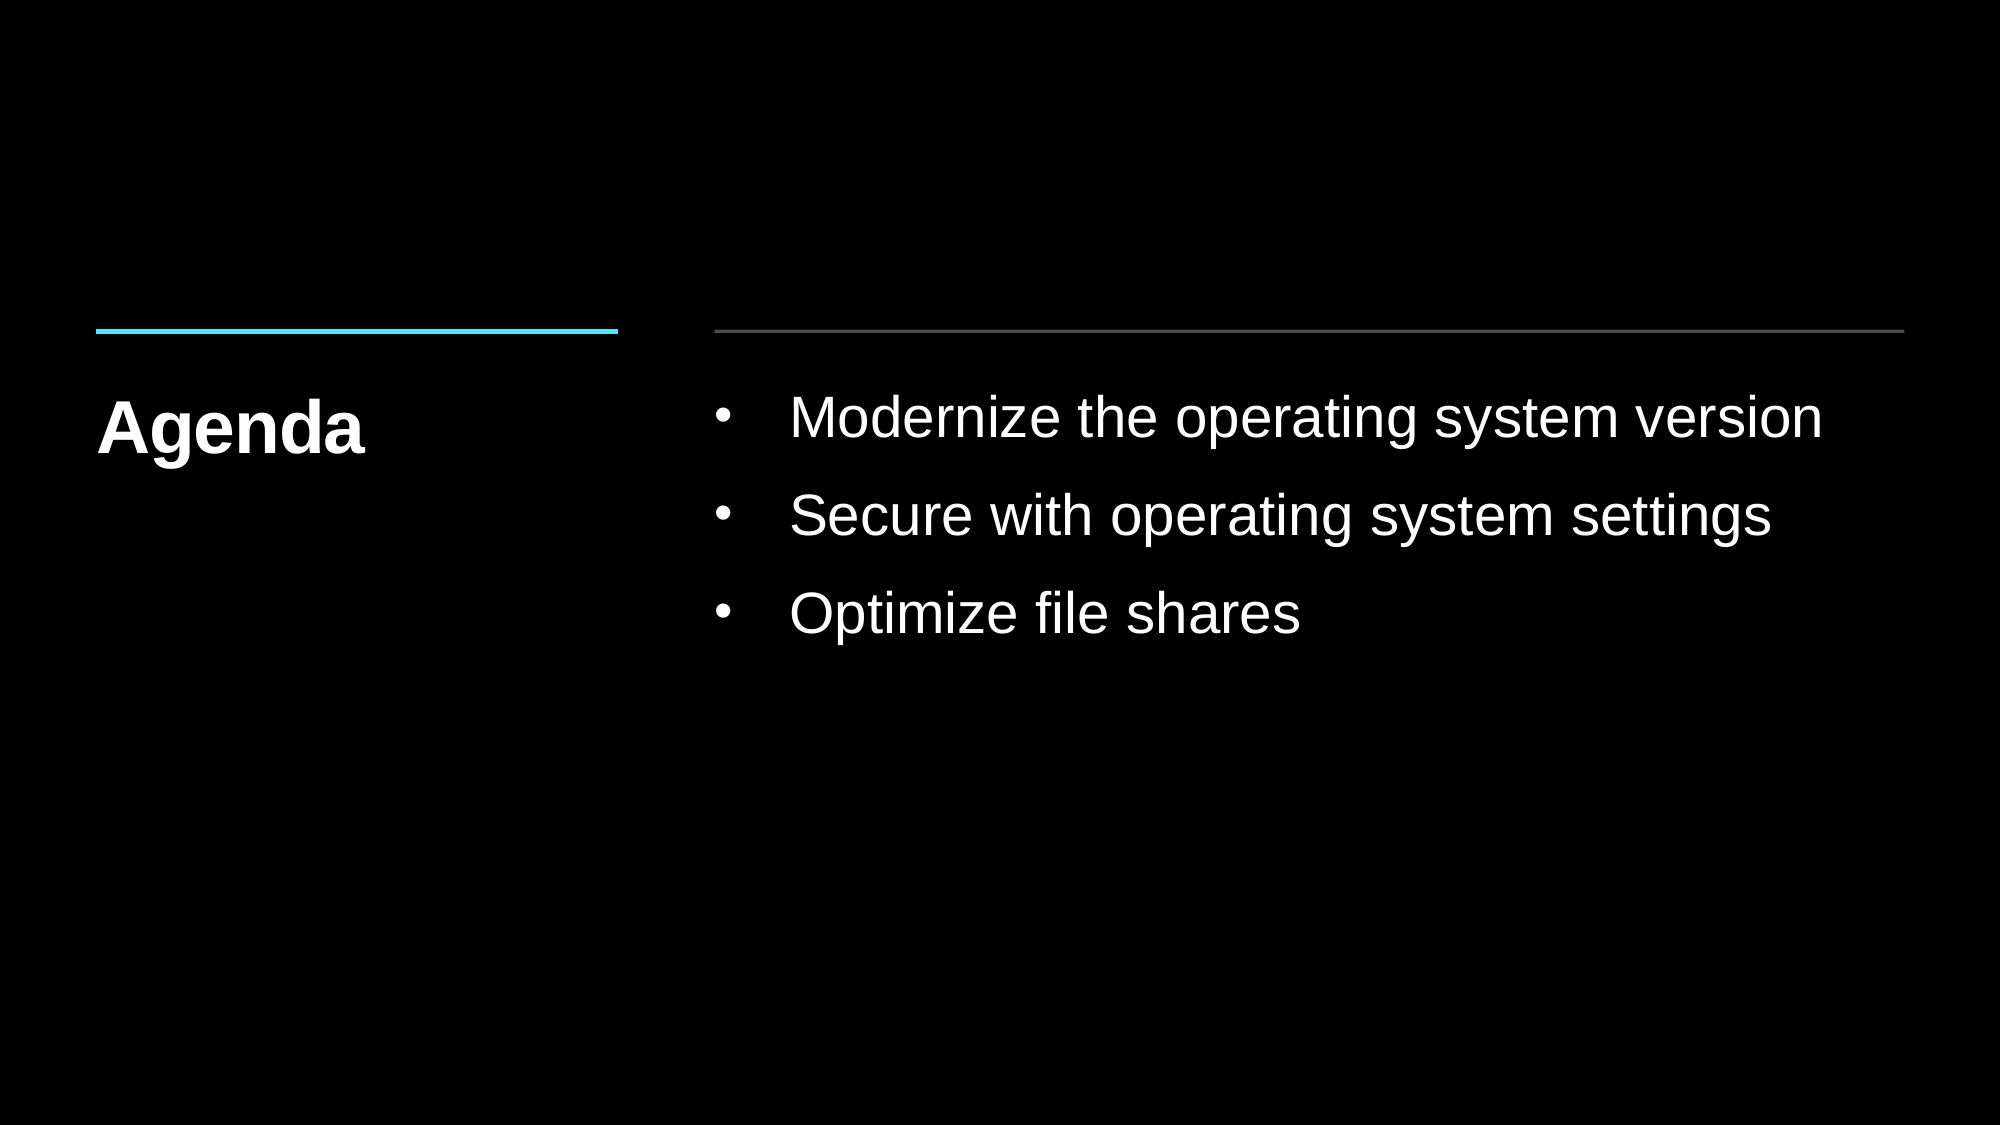

# Agenda
Modernize the operating system version
Secure with operating system settings
Optimize file shares